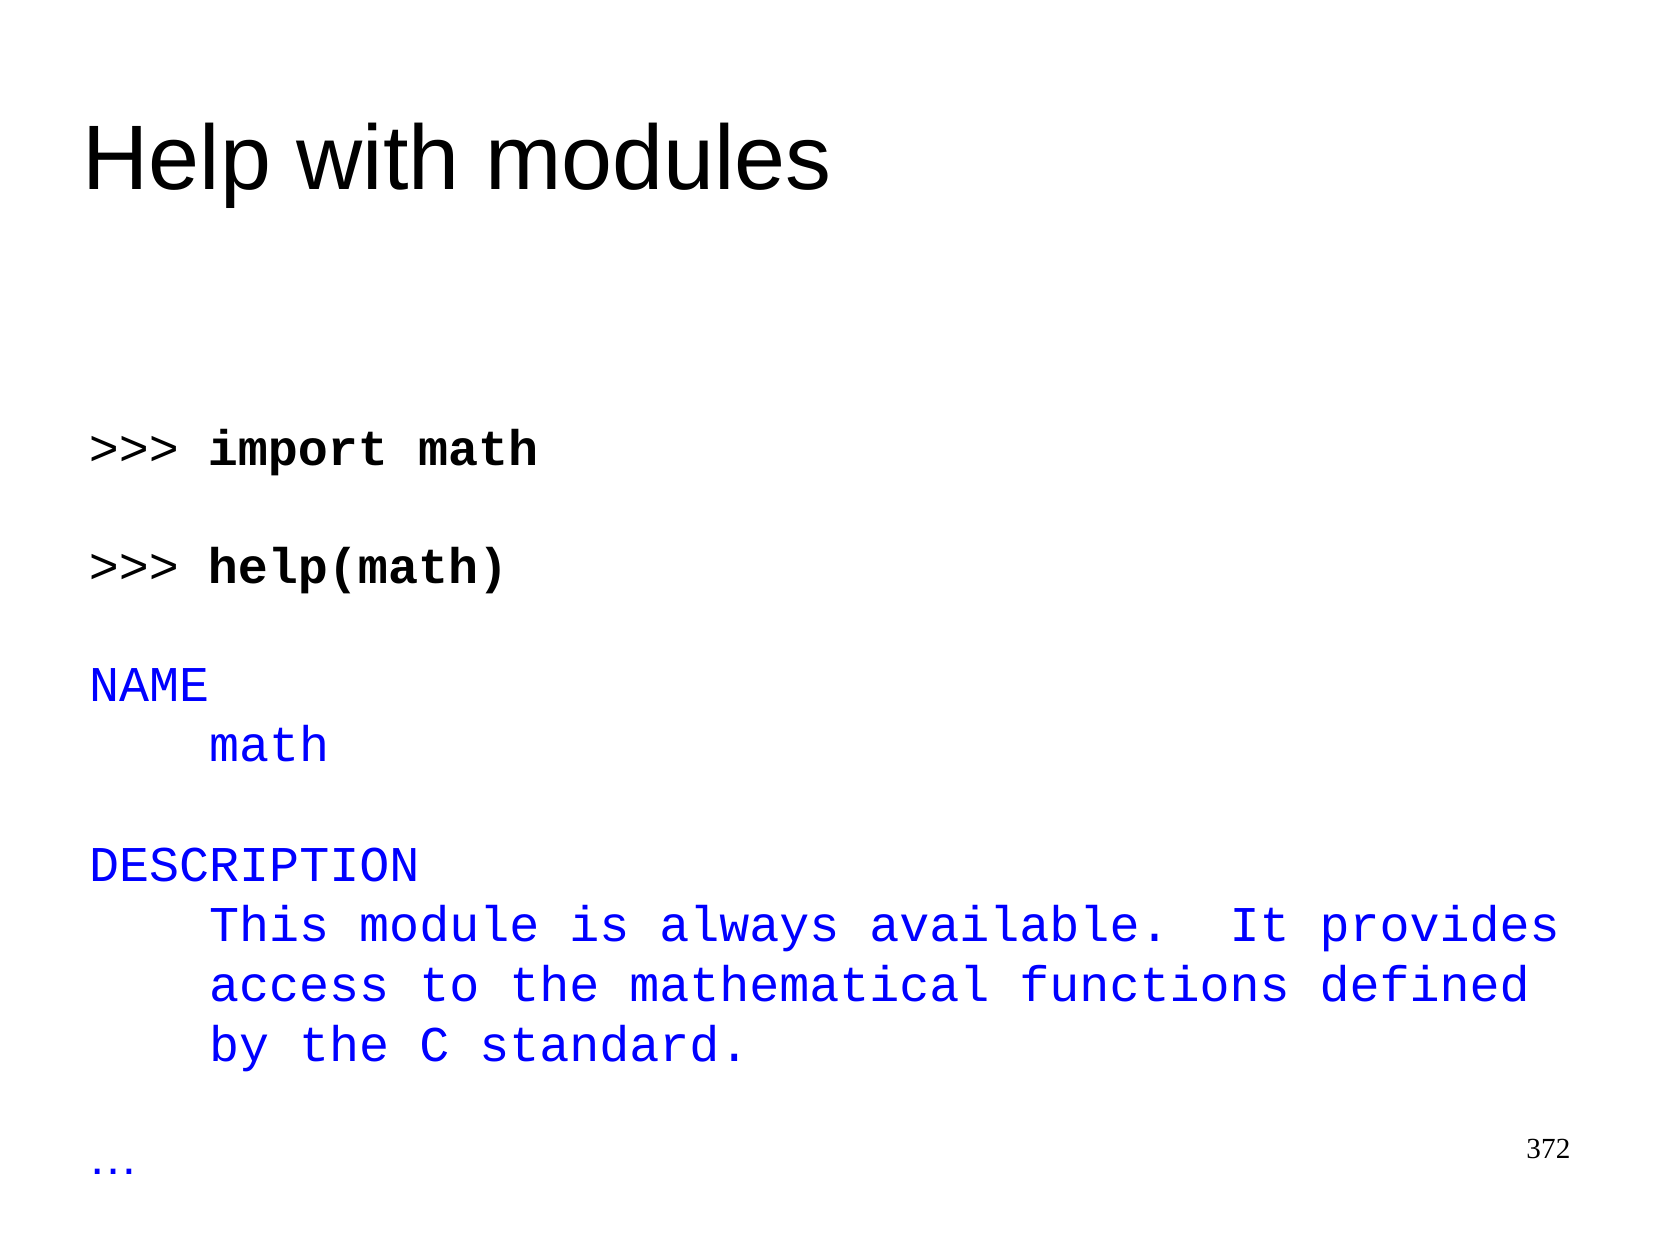

Help with modules
>>>
import math
>>>
help(math)
NAME
    math

DESCRIPTION
    This module is always available.  It provides
    access to the mathematical functions defined
    by the C standard.
…
372